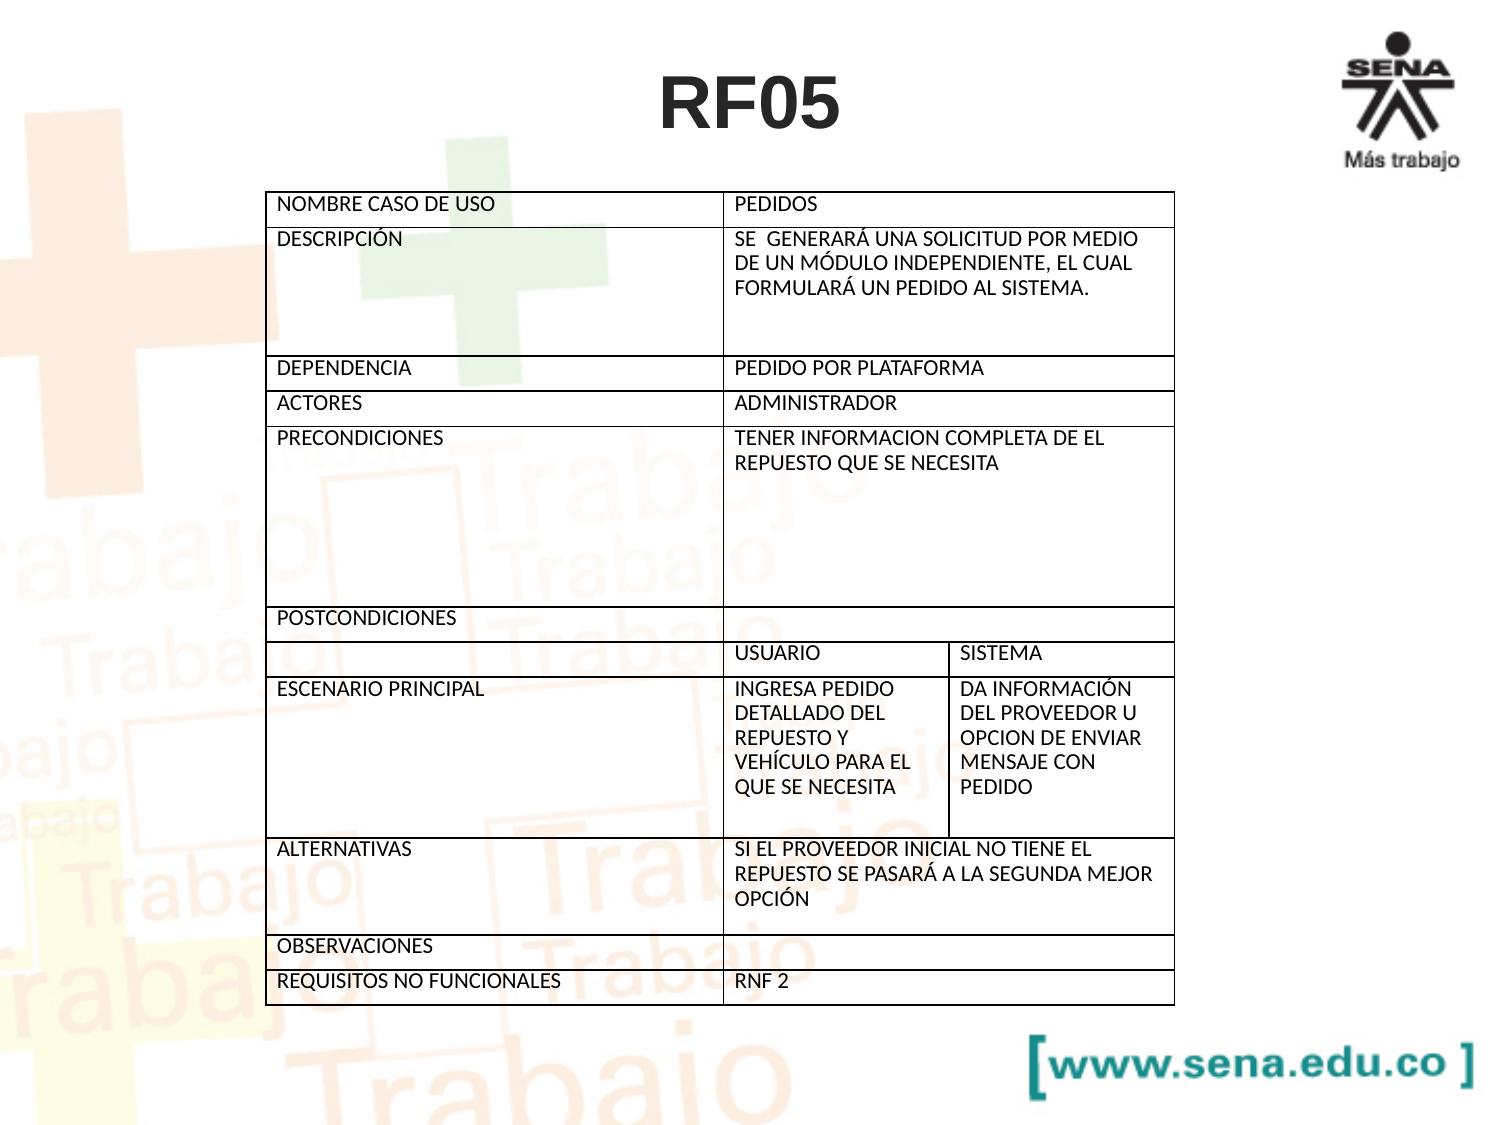

# RF05
| NOMBRE CASO DE USO | PEDIDOS |  |
| --- | --- | --- |
| DESCRIPCIÓN | SE GENERARÁ UNA SOLICITUD POR MEDIO DE UN MÓDULO INDEPENDIENTE, EL CUAL FORMULARÁ UN PEDIDO AL SISTEMA. |  |
| DEPENDENCIA | PEDIDO POR PLATAFORMA |  |
| ACTORES | ADMINISTRADOR |  |
| PRECONDICIONES | TENER INFORMACION COMPLETA DE EL REPUESTO QUE SE NECESITA |  |
| POSTCONDICIONES |  |  |
|  | USUARIO | SISTEMA |
| ESCENARIO PRINCIPAL | INGRESA PEDIDO DETALLADO DEL REPUESTO Y VEHÍCULO PARA EL QUE SE NECESITA | DA INFORMACIÓN DEL PROVEEDOR U OPCION DE ENVIAR MENSAJE CON PEDIDO |
| ALTERNATIVAS | SI EL PROVEEDOR INICIAL NO TIENE EL REPUESTO SE PASARÁ A LA SEGUNDA MEJOR OPCIÓN |  |
| OBSERVACIONES |  |  |
| REQUISITOS NO FUNCIONALES | RNF 2 |  |